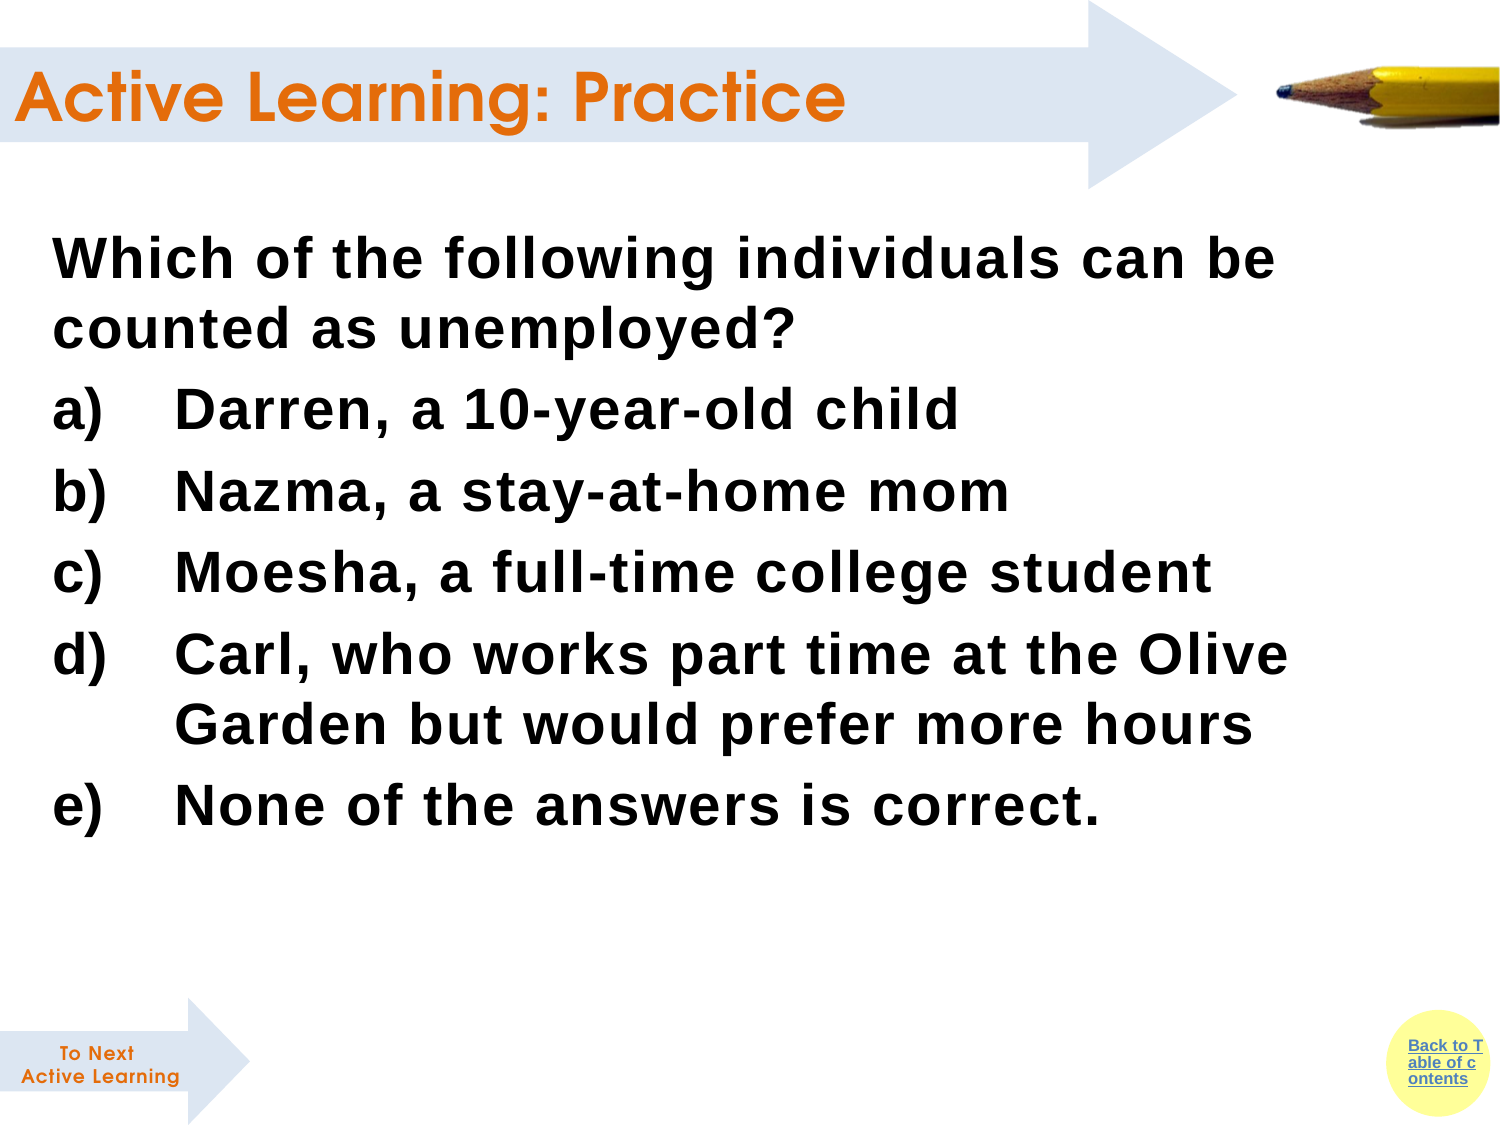

#
Which of the following individuals can be counted as unemployed?
Darren, a 10-year-old child
Nazma, a stay-at-home mom
Moesha, a full-time college student
Carl, who works part time at the Olive Garden but would prefer more hours
None of the answers is correct.

To Next
Active Learning